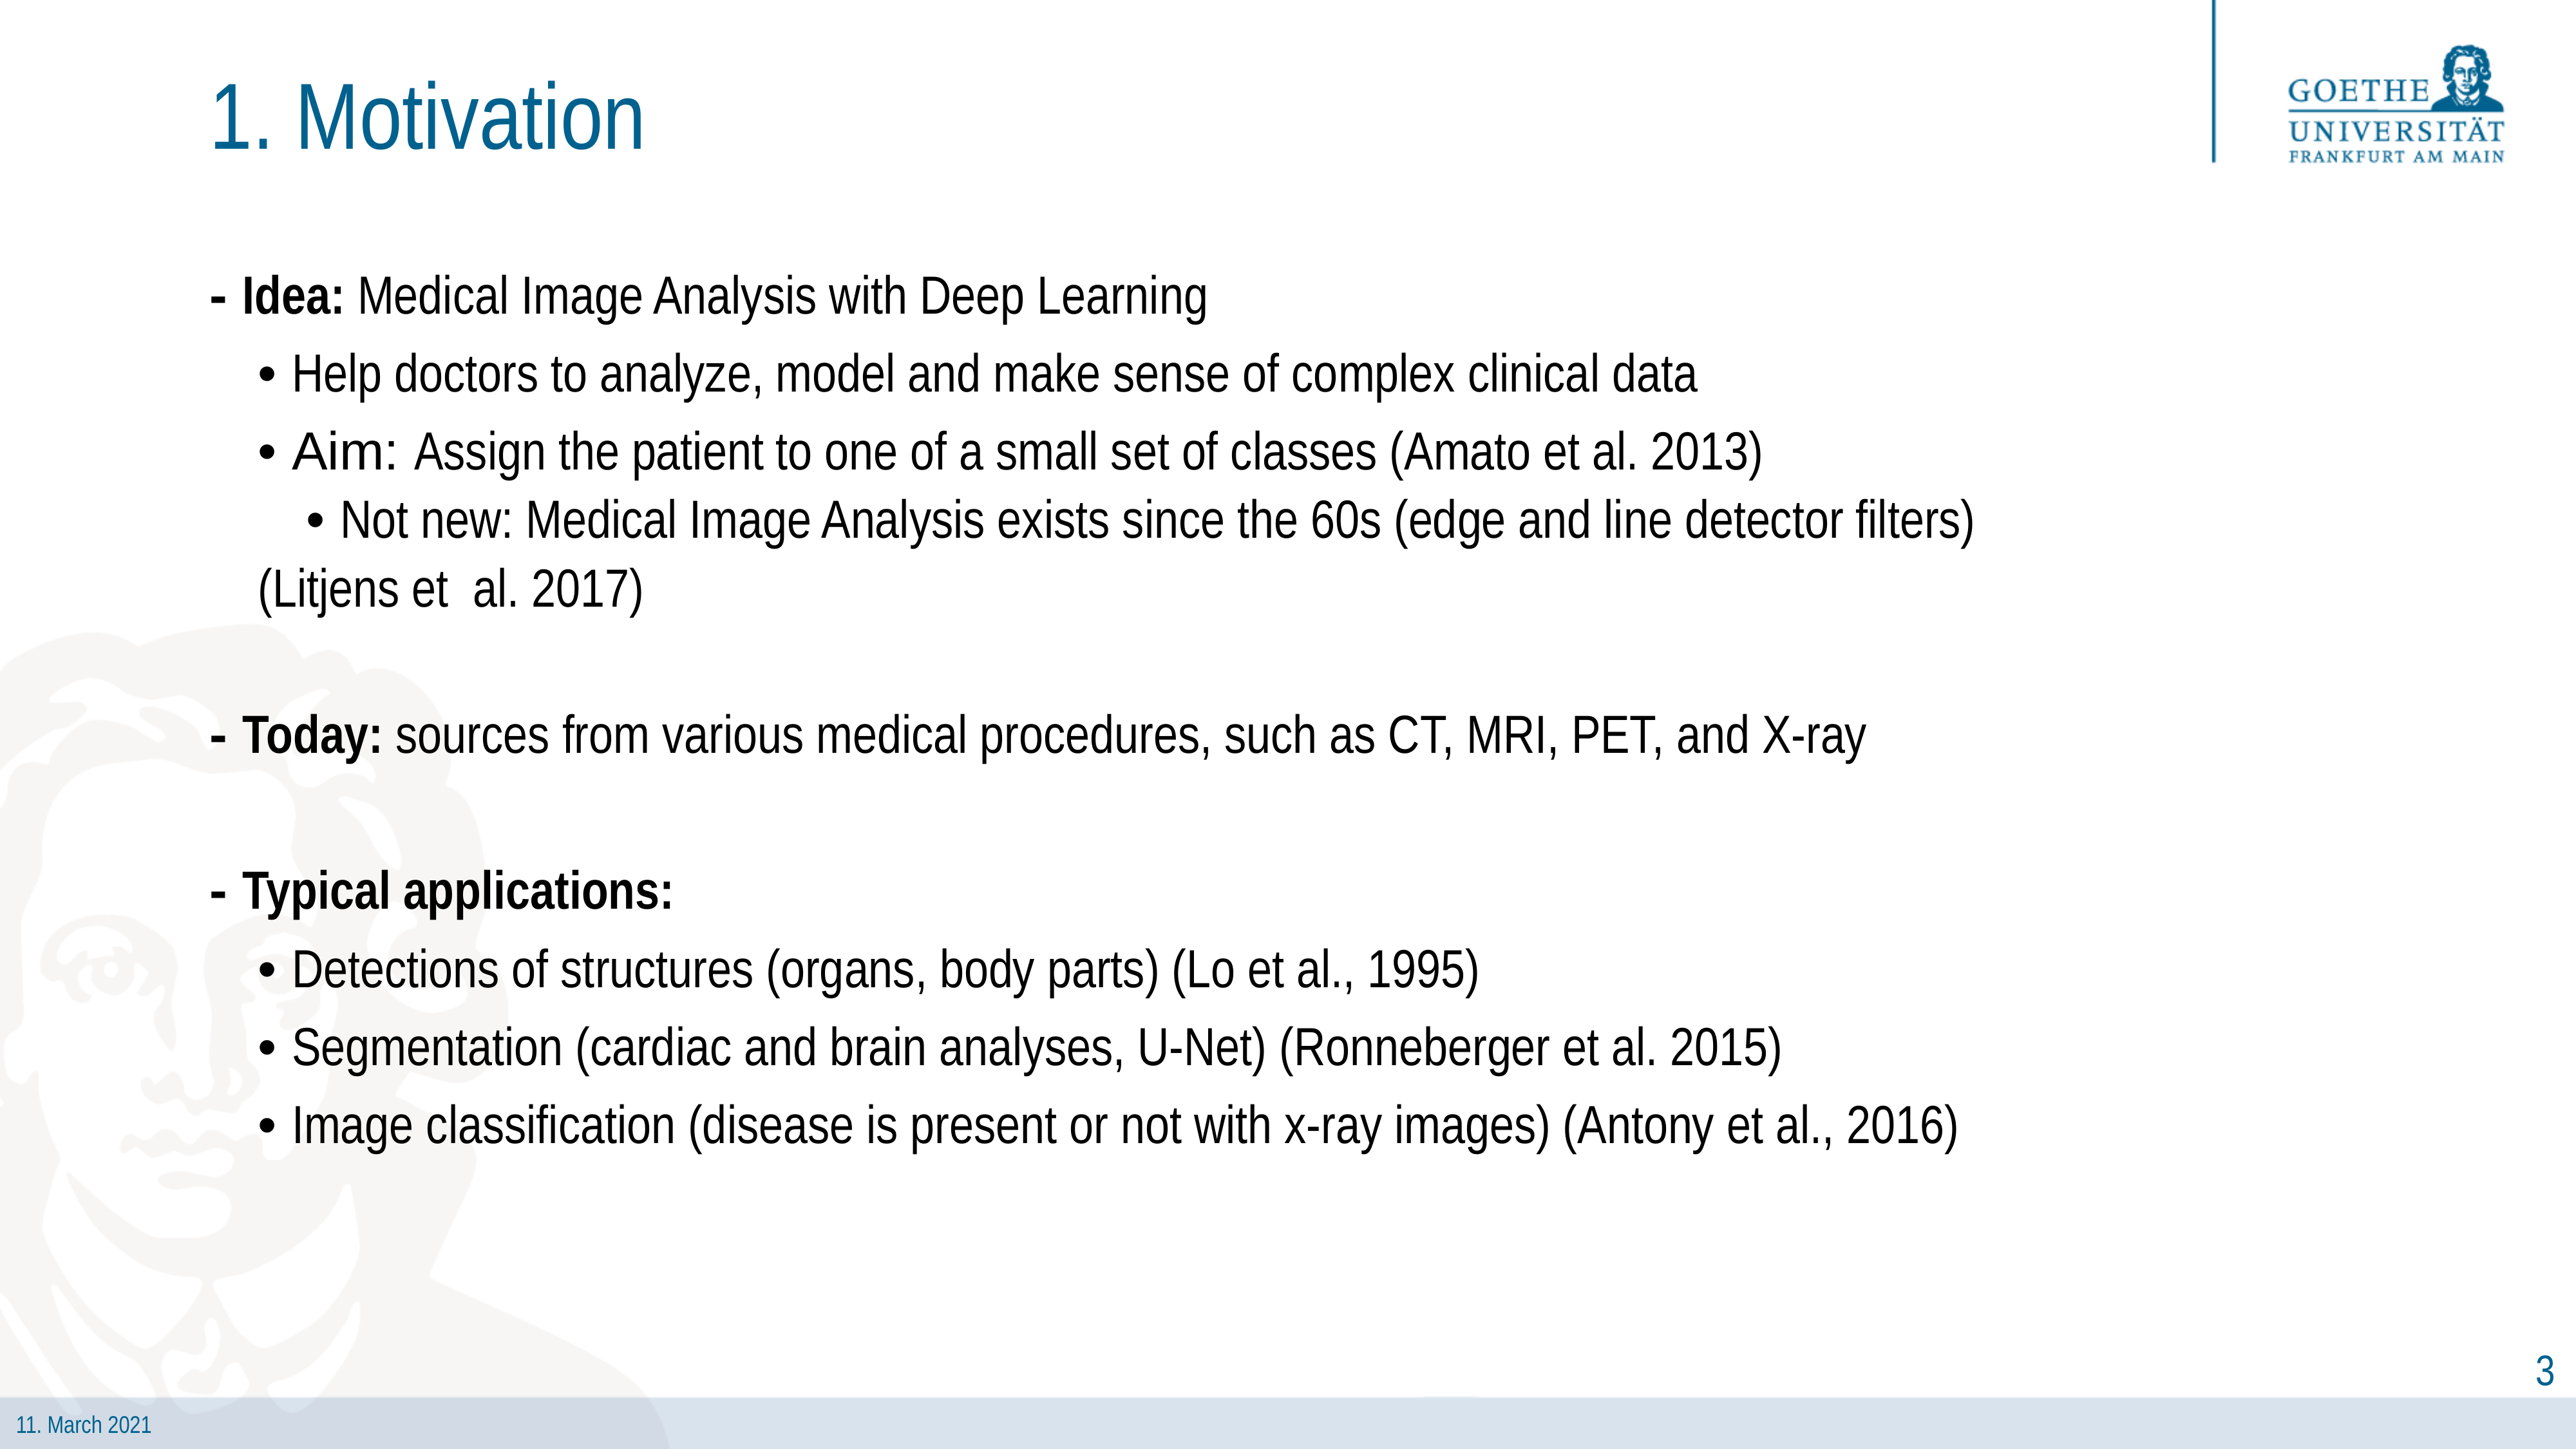

# 1. Motivation
- Idea: Medical Image Analysis with Deep Learning
• Help doctors to analyze, model and make sense of complex clinical data
• Aim: Assign the patient to one of a small set of classes (Amato et al. 2013)
	• Not new: Medical Image Analysis exists since the 60s (edge and line detector filters)
(Litjens et  al. 2017)

- Today: sources from various medical procedures, such as CT, MRI, PET, and X-ray

- Typical applications:
• Detections of structures (organs, body parts) (Lo et al., 1995)
• Segmentation (cardiac and brain analyses, U-Net) (Ronneberger et al. 2015)
• Image classification (disease is present or not with x-ray images) (Antony et al., 2016)

3